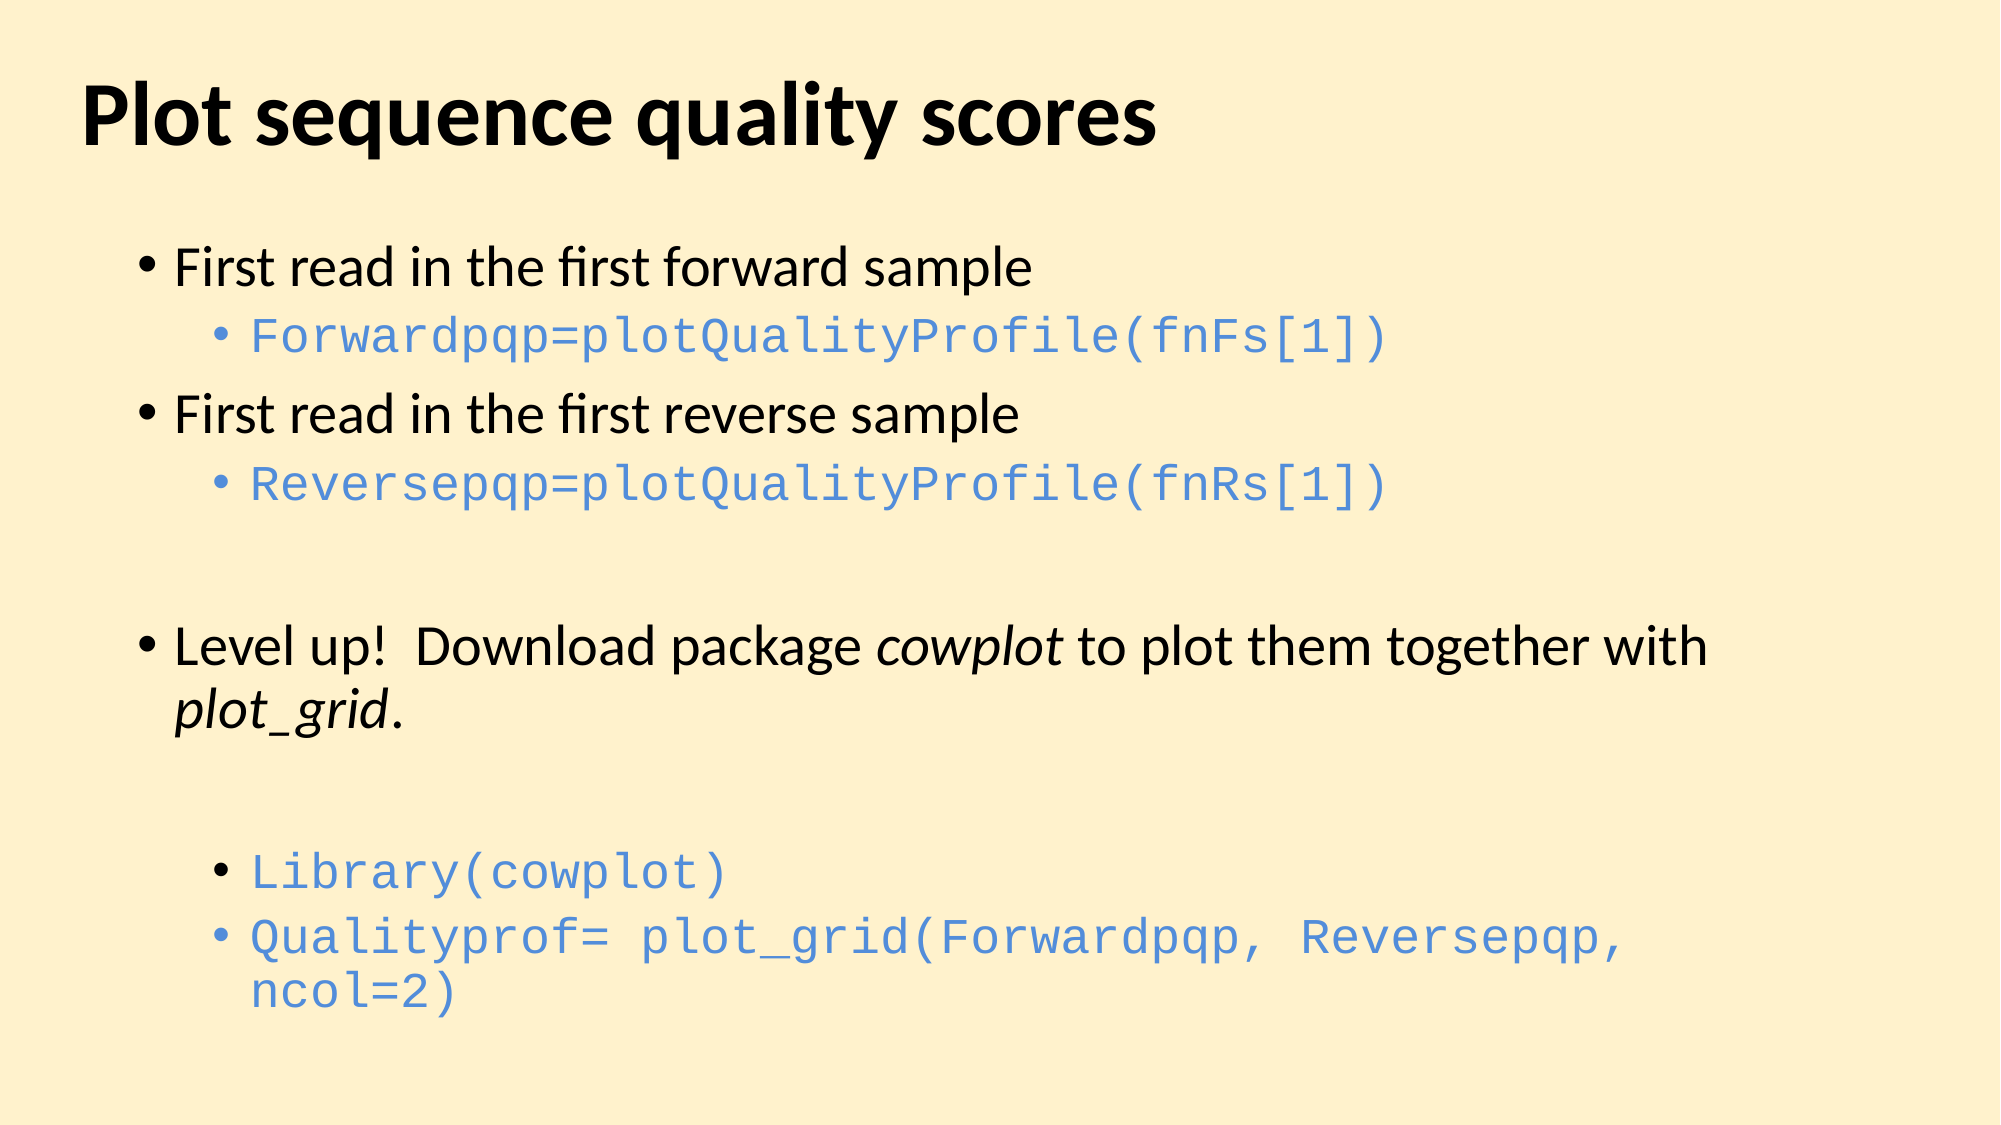

# Plot sequence quality scores
First read in the first forward sample
Forwardpqp=plotQualityProfile(fnFs[1])
First read in the first reverse sample
Reversepqp=plotQualityProfile(fnRs[1])

Level up!  Download package cowplot to plot them together with plot_grid.

Library(cowplot)
Qualityprof= plot_grid(Forwardpqp, Reversepqp, ncol=2)